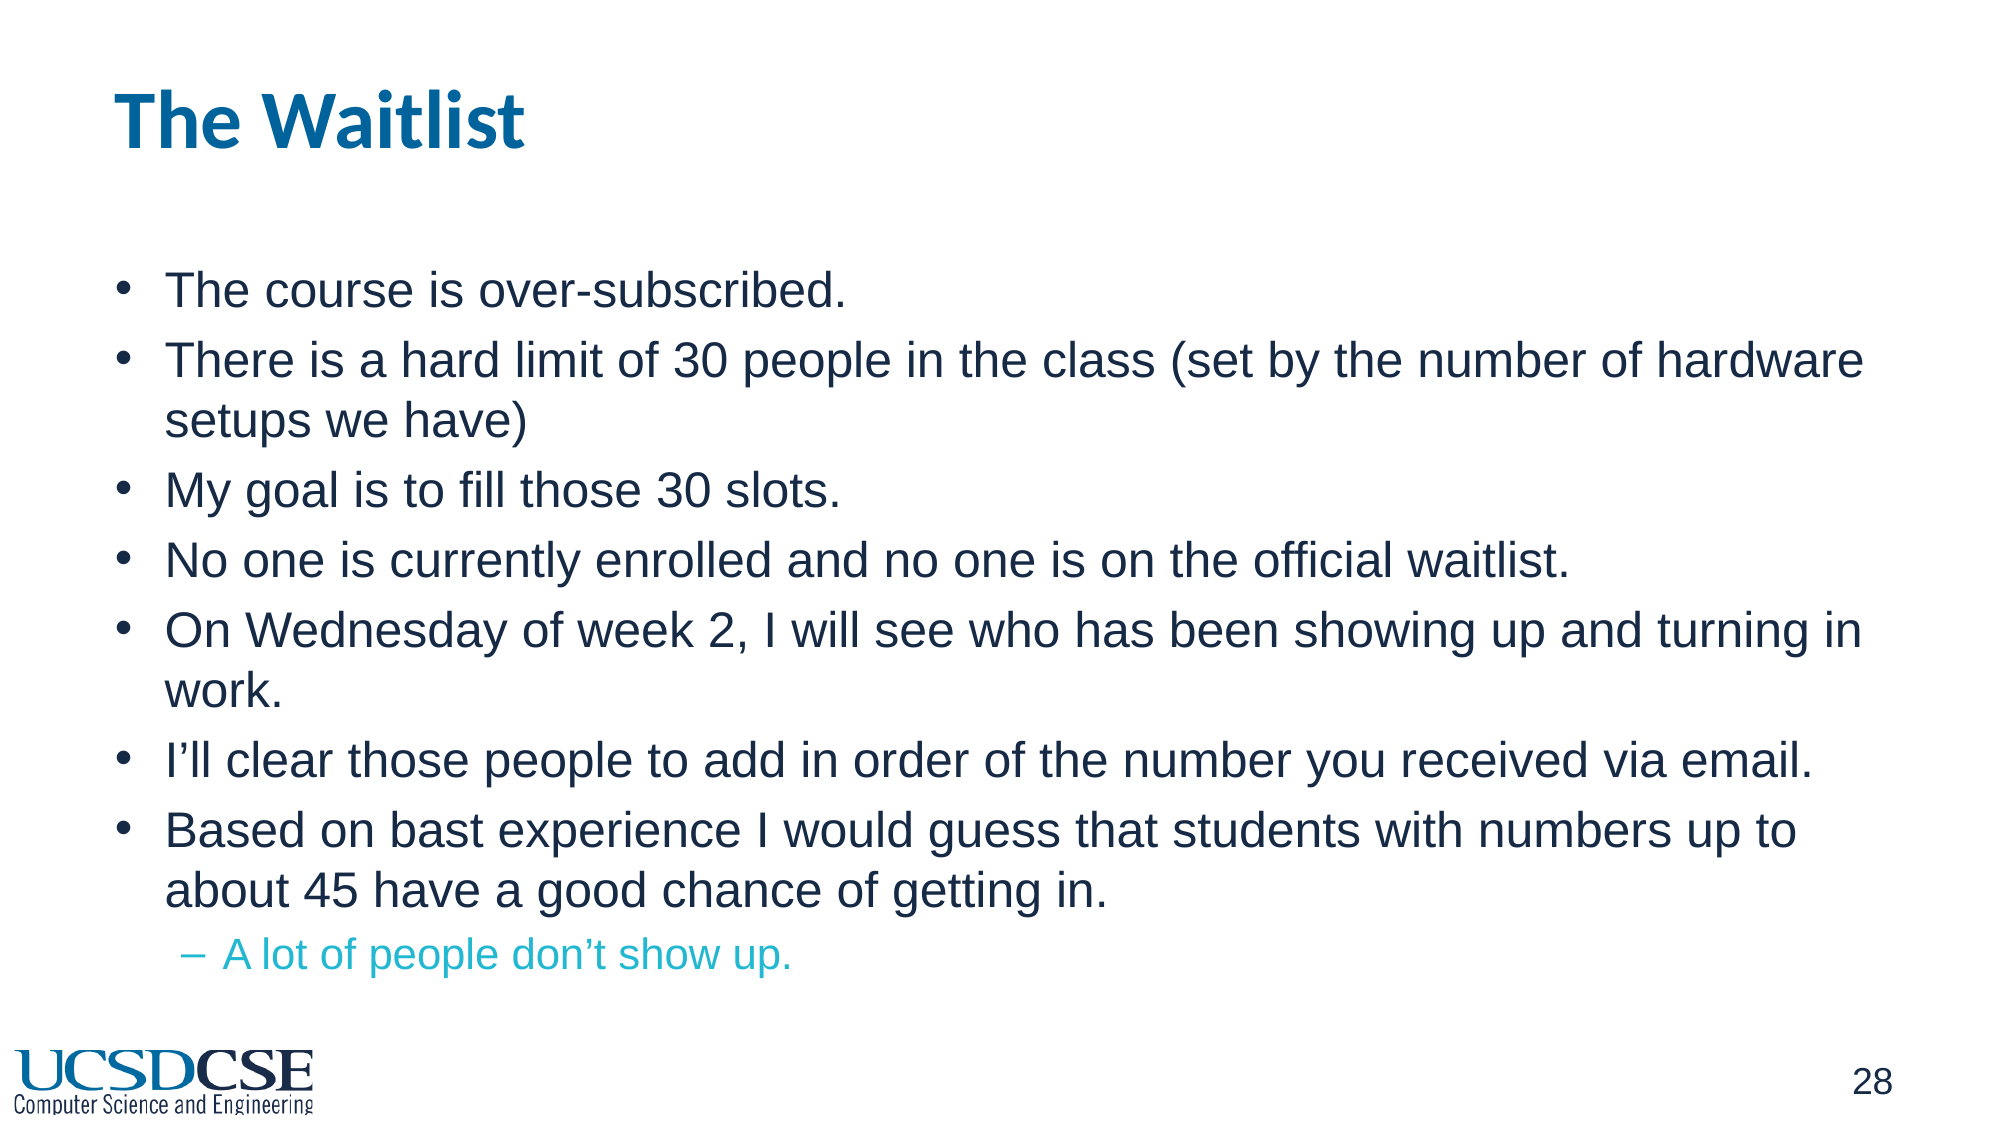

# The Waitlist
The course is over-subscribed.
There is a hard limit of 30 people in the class (set by the number of hardware setups we have)
My goal is to fill those 30 slots.
No one is currently enrolled and no one is on the official waitlist.
On Wednesday of week 2, I will see who has been showing up and turning in work.
I’ll clear those people to add in order of the number you received via email.
Based on bast experience I would guess that students with numbers up to about 45 have a good chance of getting in.
A lot of people don’t show up.